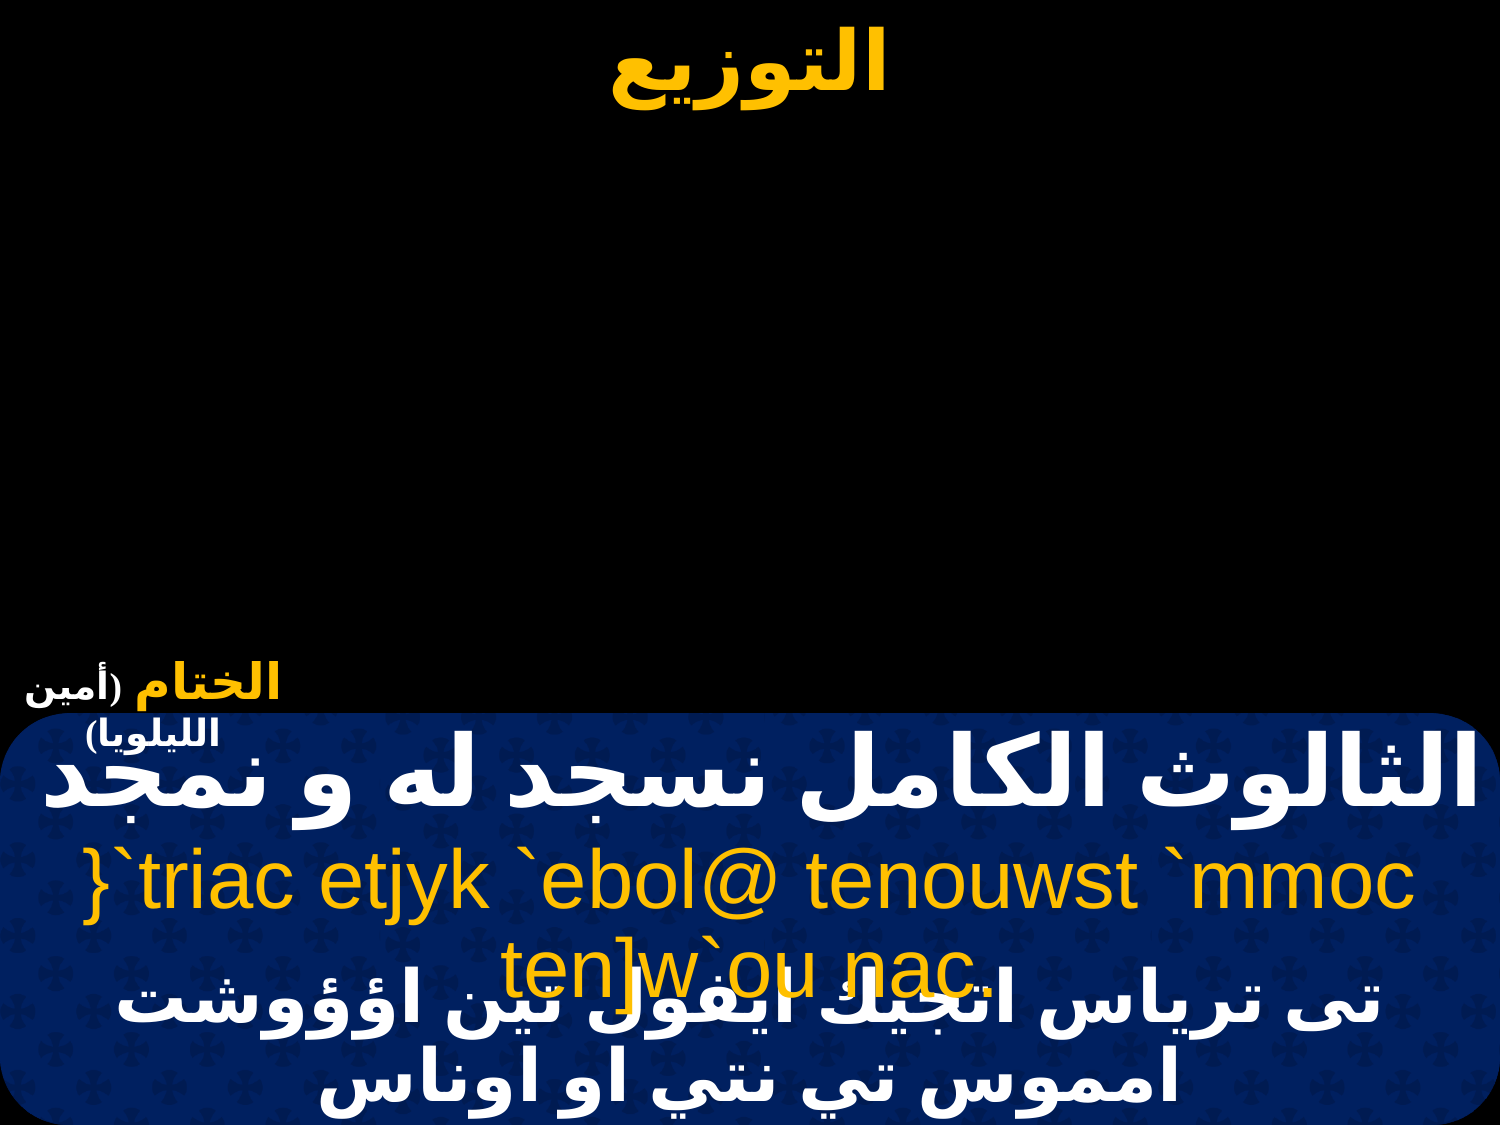

الختام (أمين الليلويا)
# الثالوث الكامل نسجد له و نمجد
}`triac etjyk `ebol@ tenouwst `mmoc ten]w`ou nac.
تى ترياس اتجيك ايفول تين اؤؤوشت امموس تي نتي او اوناس